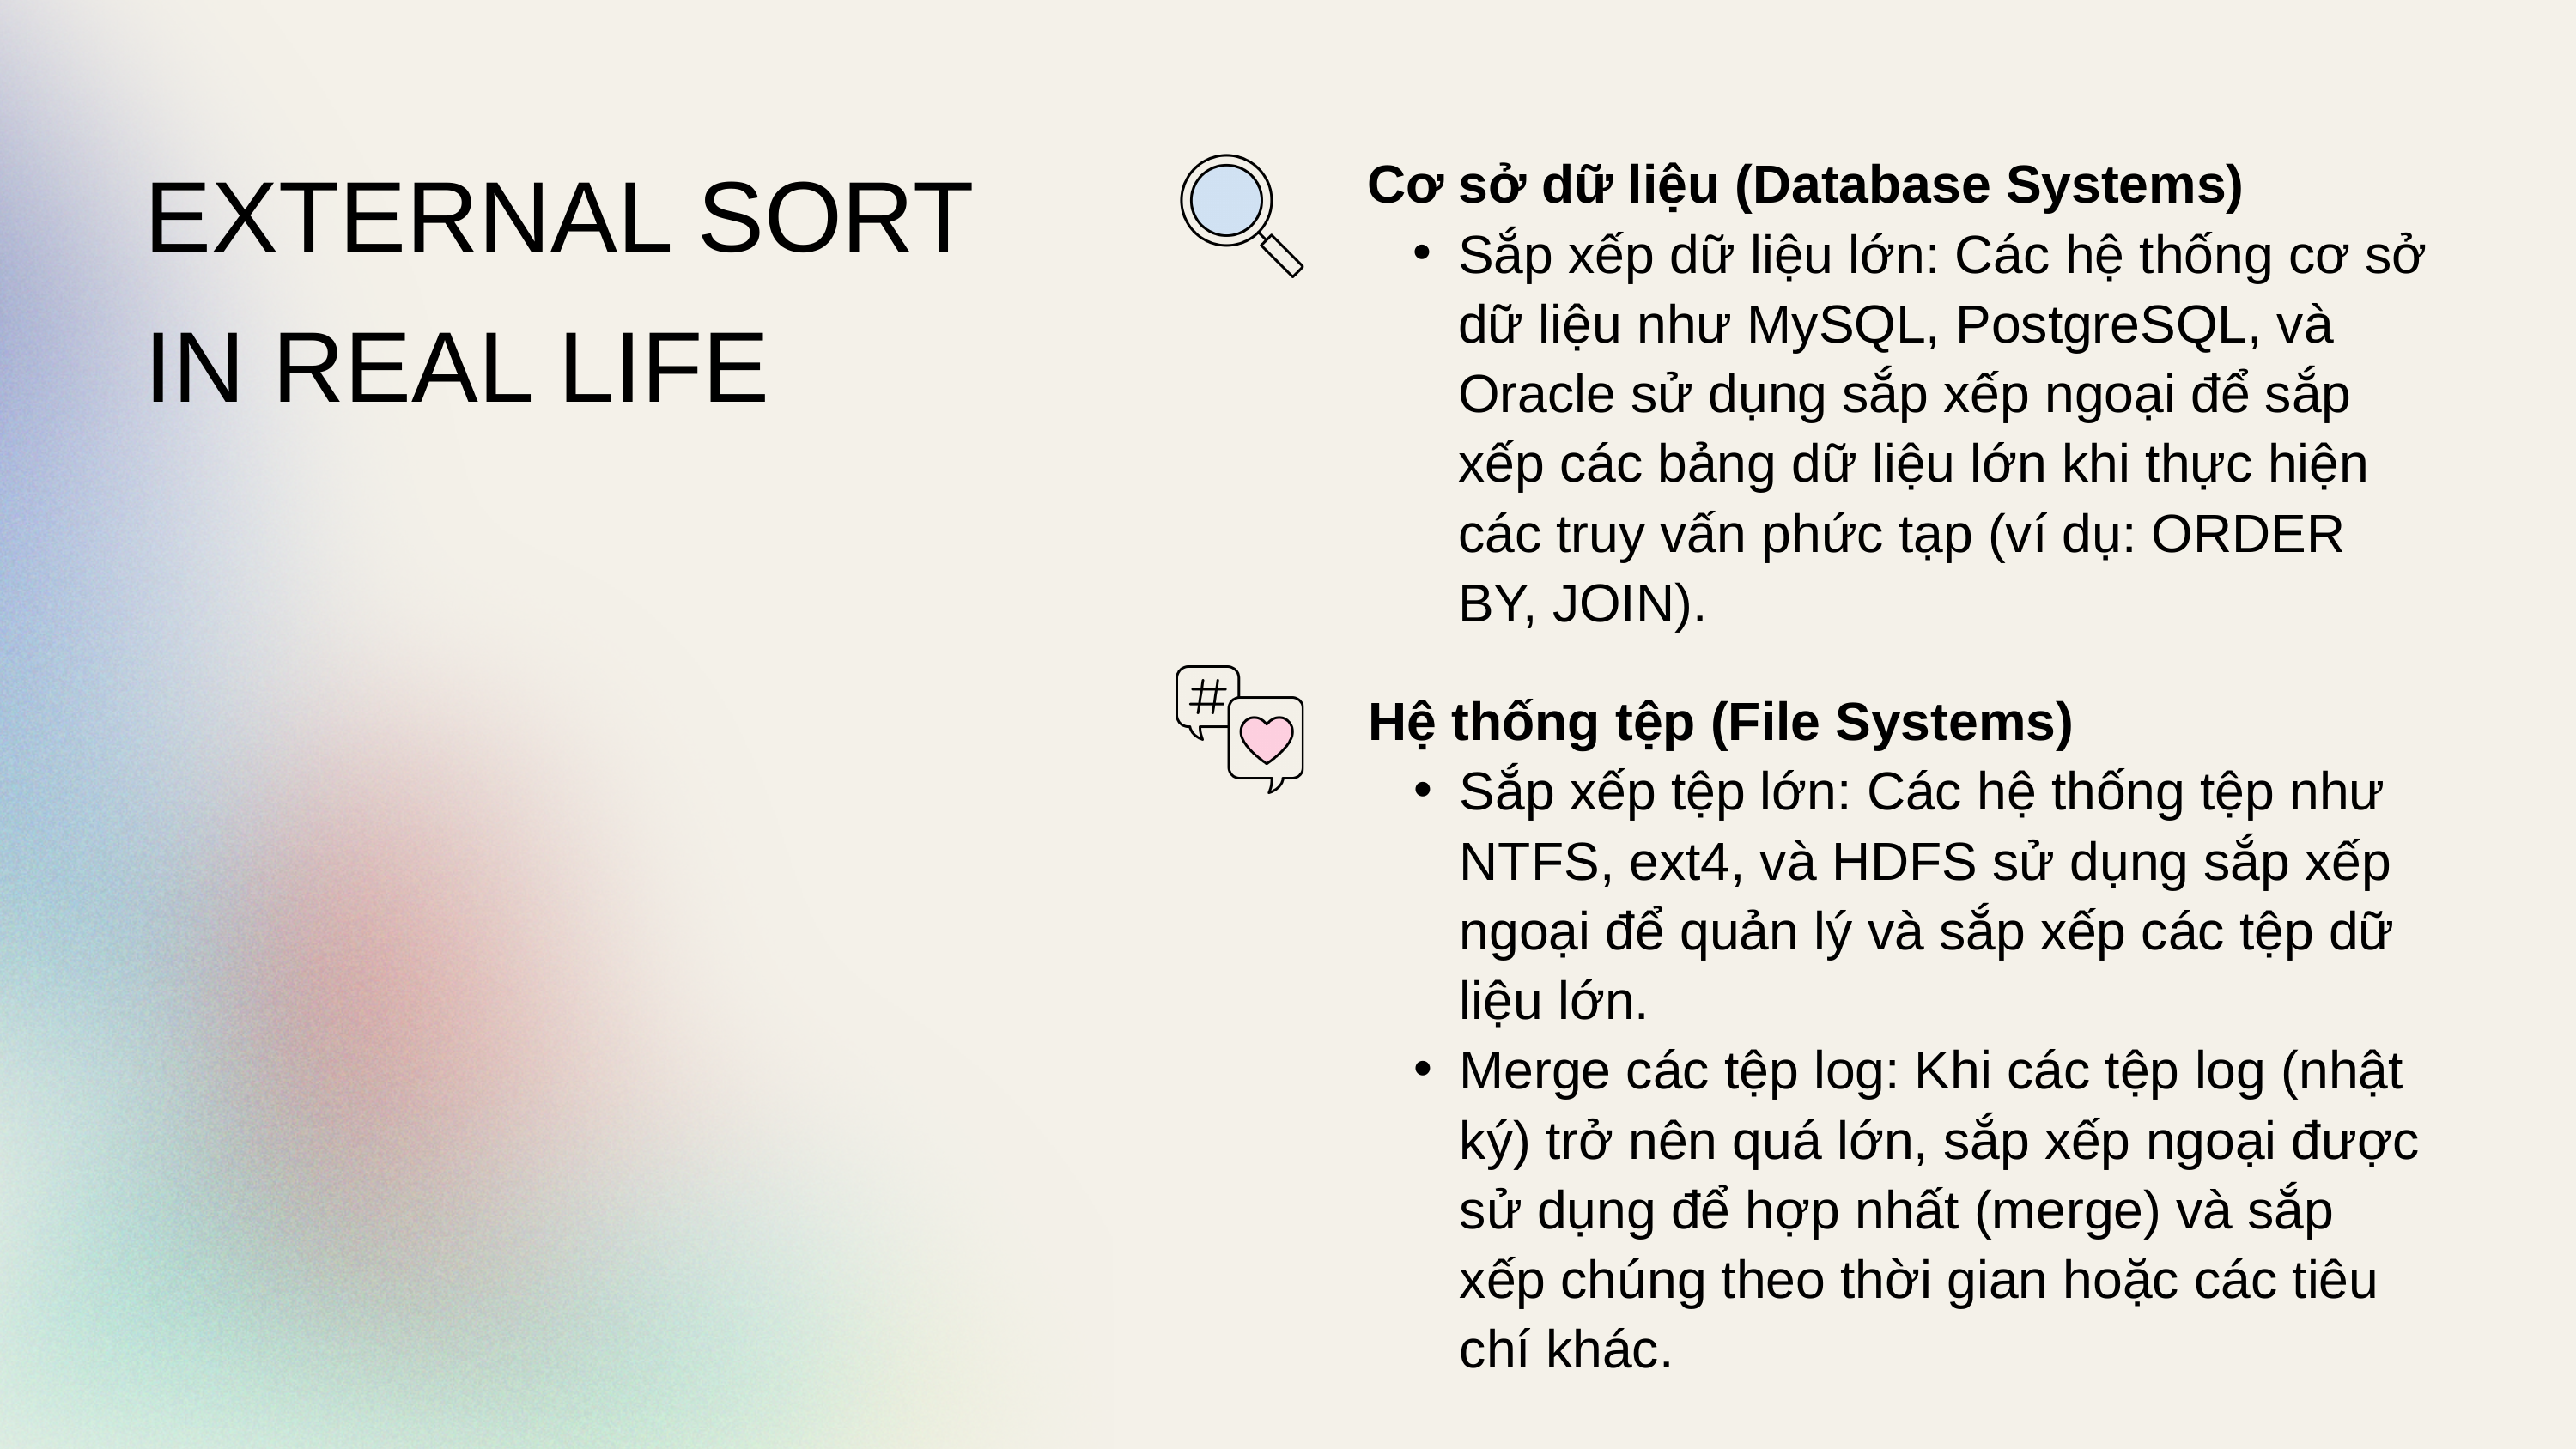

EXTERNAL SORT
IN REAL LIFE
Cơ sở dữ liệu (Database Systems)
Sắp xếp dữ liệu lớn: Các hệ thống cơ sở dữ liệu như MySQL, PostgreSQL, và Oracle sử dụng sắp xếp ngoại để sắp xếp các bảng dữ liệu lớn khi thực hiện các truy vấn phức tạp (ví dụ: ORDER BY, JOIN).

Hệ thống tệp (File Systems)
Sắp xếp tệp lớn: Các hệ thống tệp như NTFS, ext4, và HDFS sử dụng sắp xếp ngoại để quản lý và sắp xếp các tệp dữ liệu lớn.
Merge các tệp log: Khi các tệp log (nhật ký) trở nên quá lớn, sắp xếp ngoại được sử dụng để hợp nhất (merge) và sắp xếp chúng theo thời gian hoặc các tiêu chí khác.